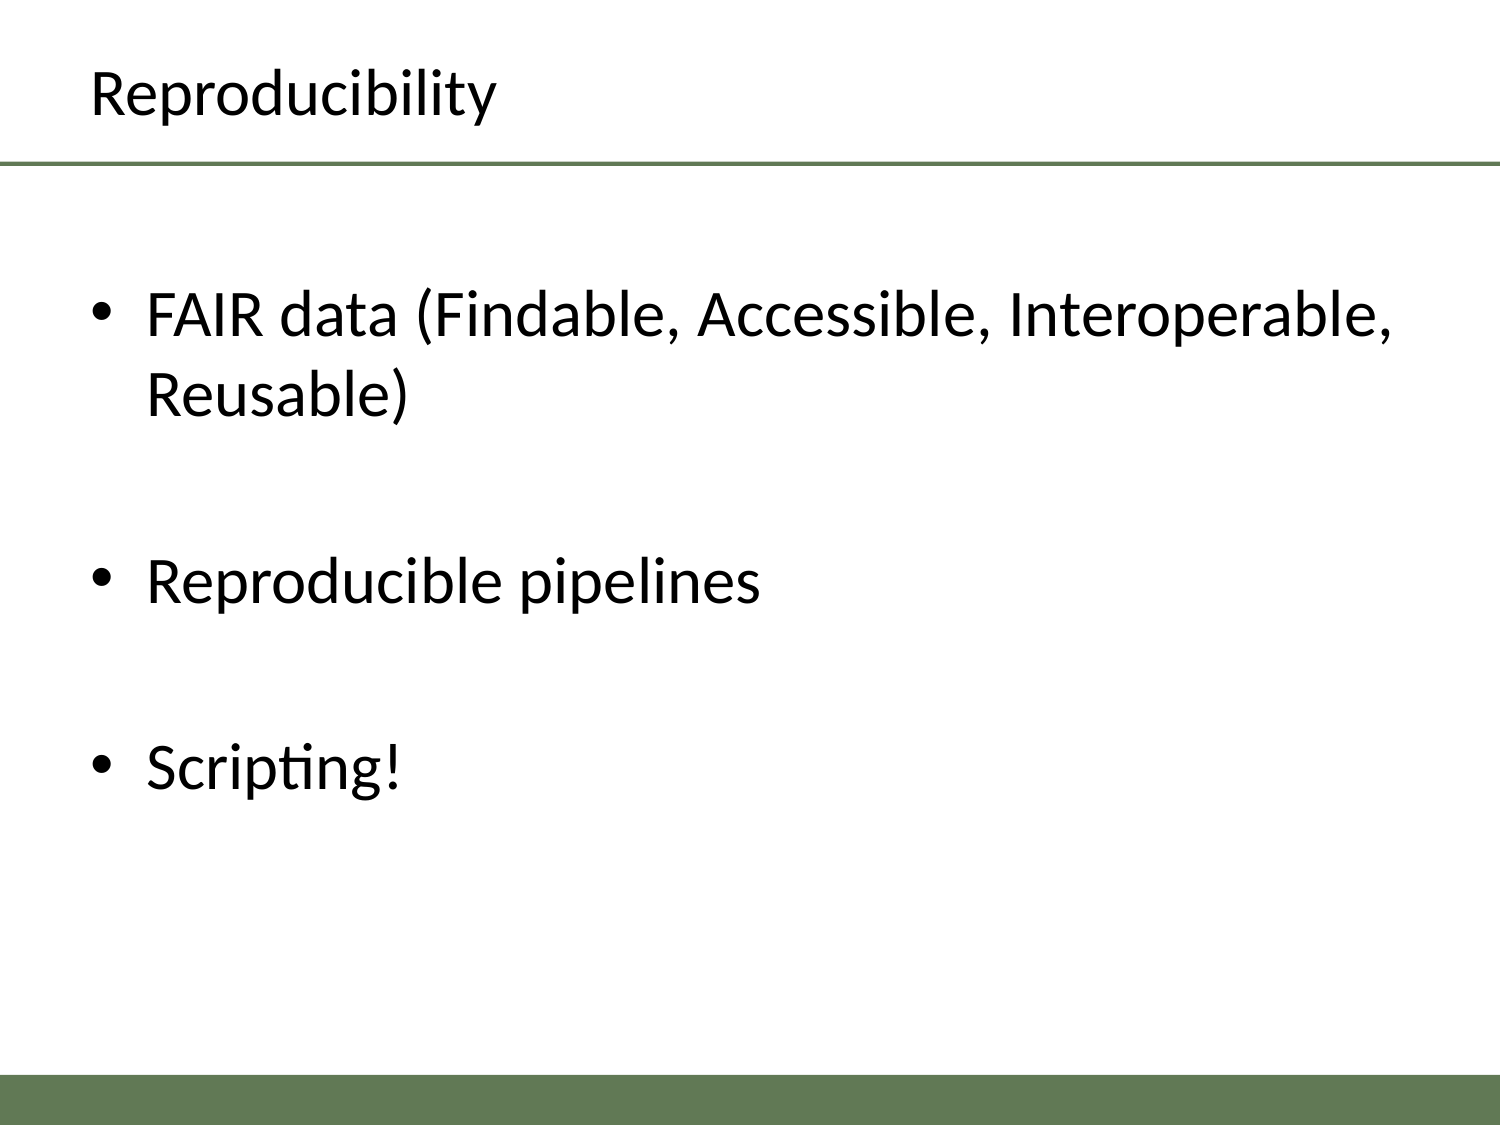

# Reproducibility
FAIR data (Findable, Accessible, Interoperable, Reusable)

Reproducible pipelines

Scripting!